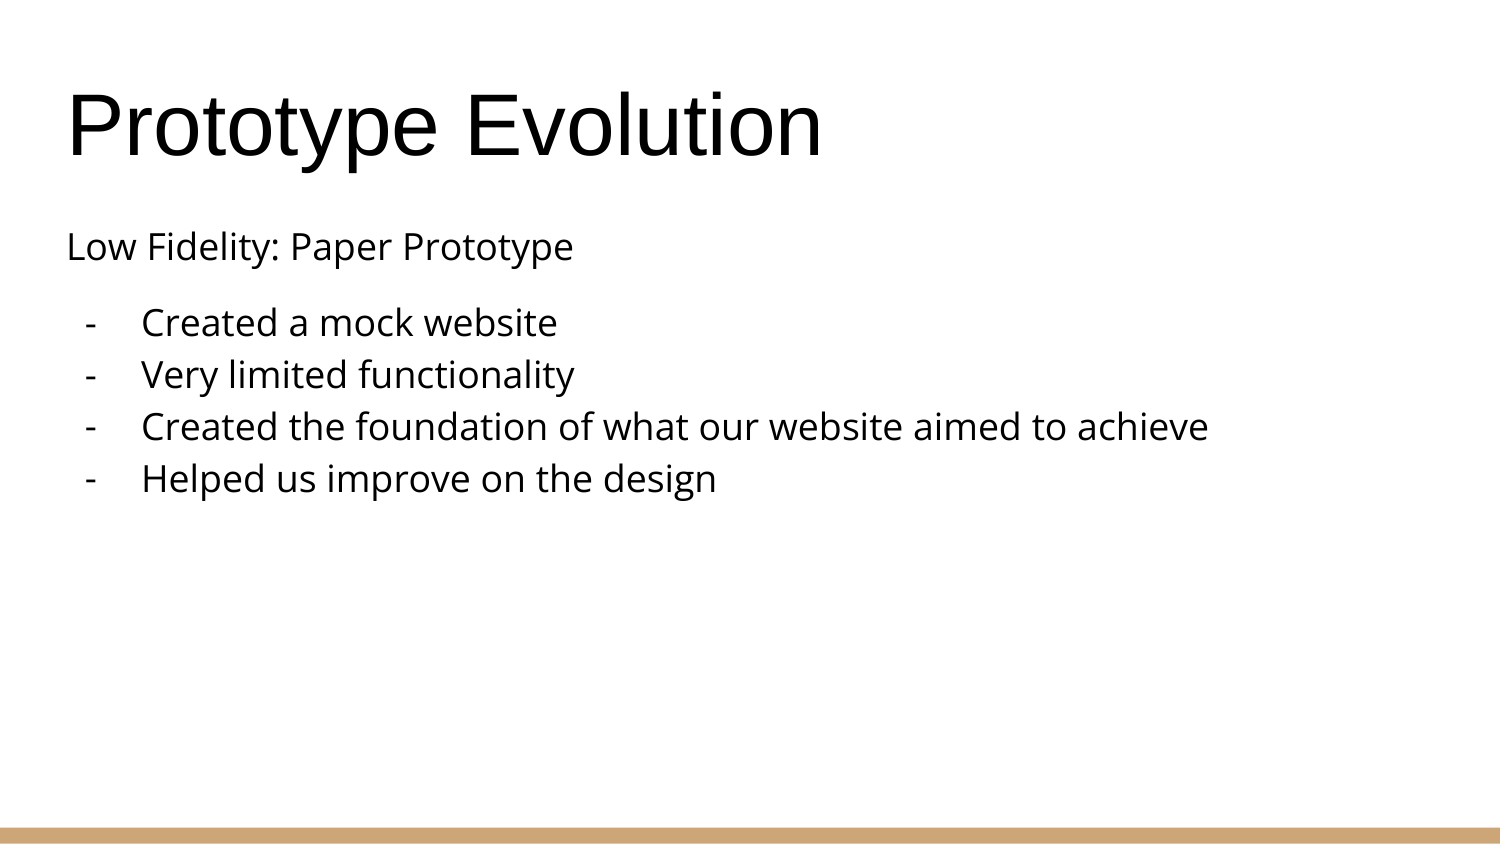

# Prototype Evolution
Low Fidelity: Paper Prototype
Created a mock website
Very limited functionality
Created the foundation of what our website aimed to achieve
Helped us improve on the design